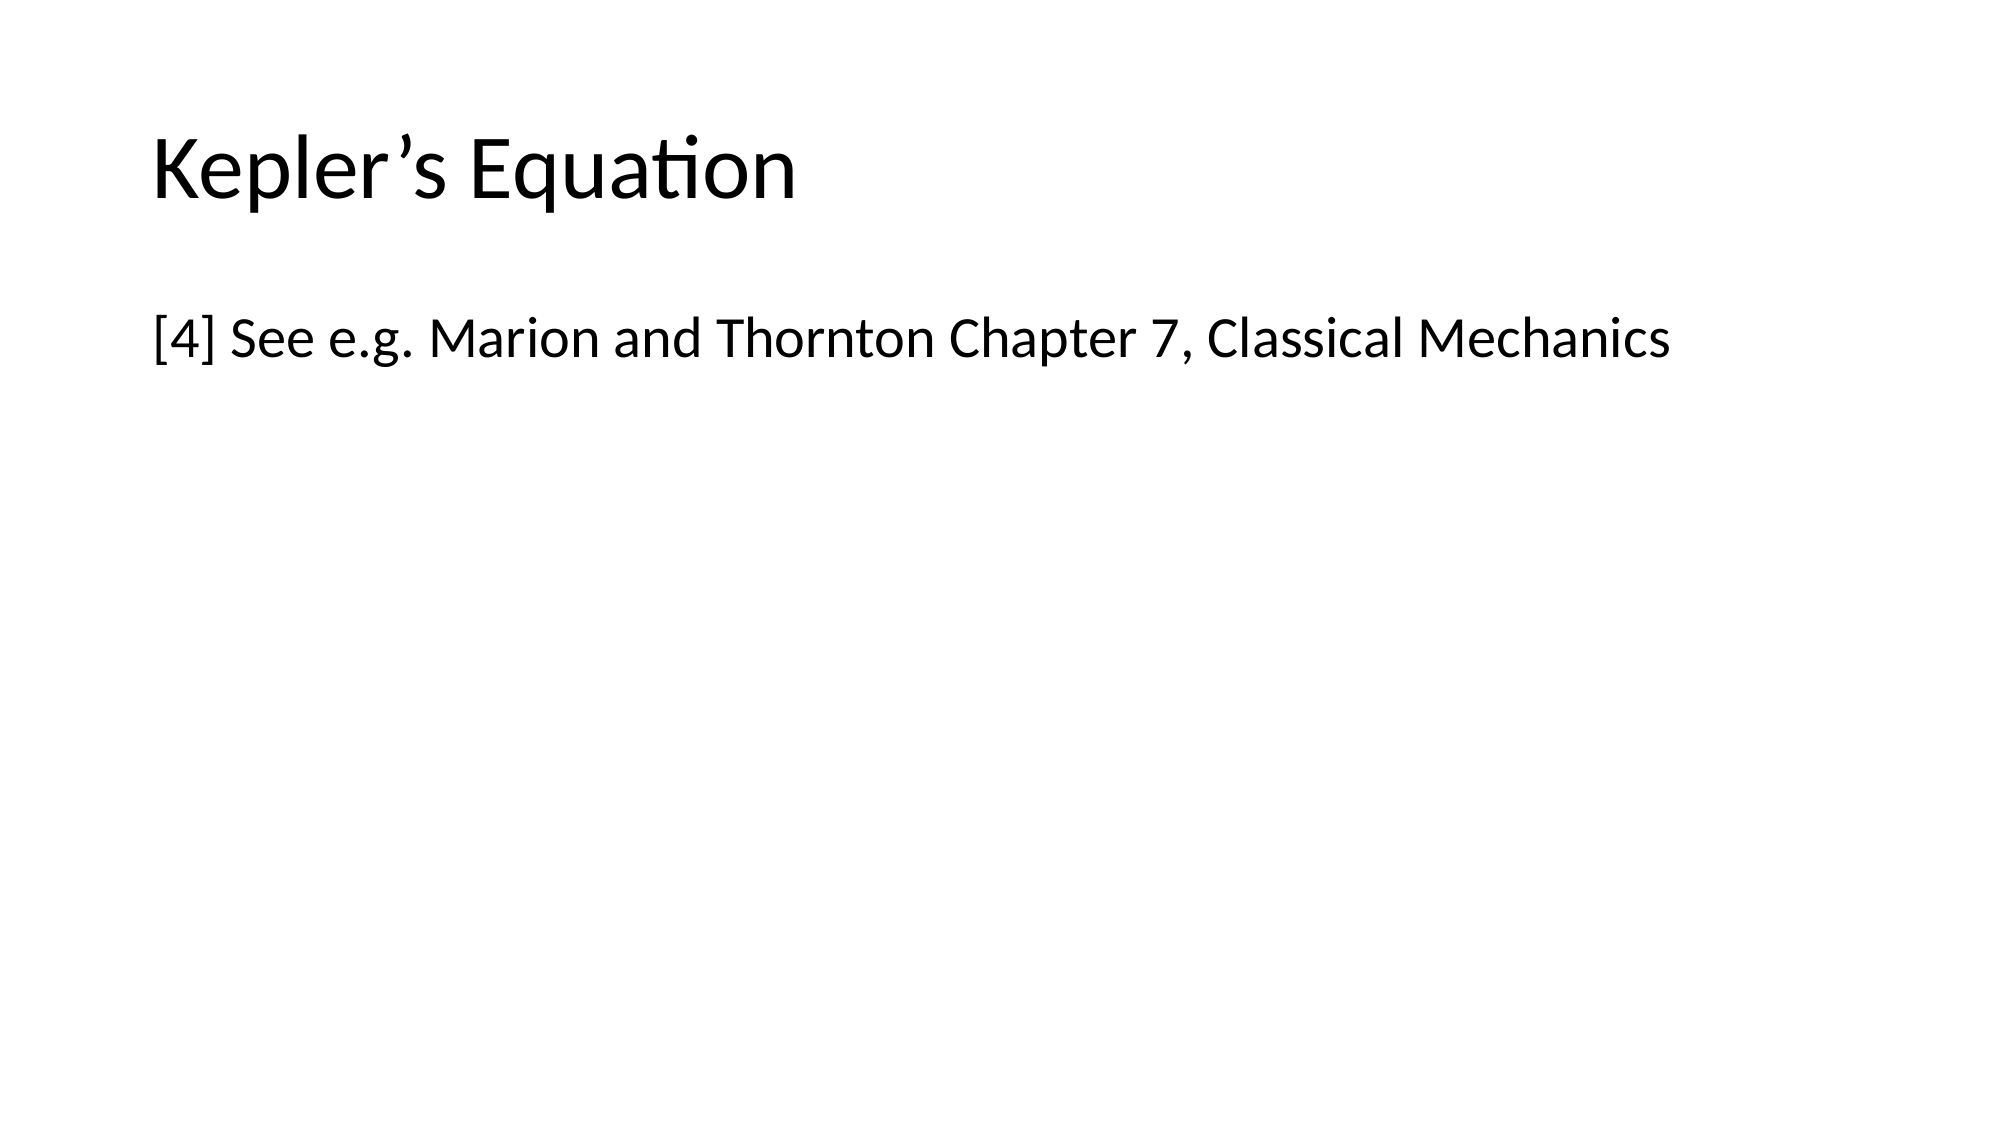

# Kepler’s Equation
[4] See e.g. Marion and Thornton Chapter 7, Classical Mechanics